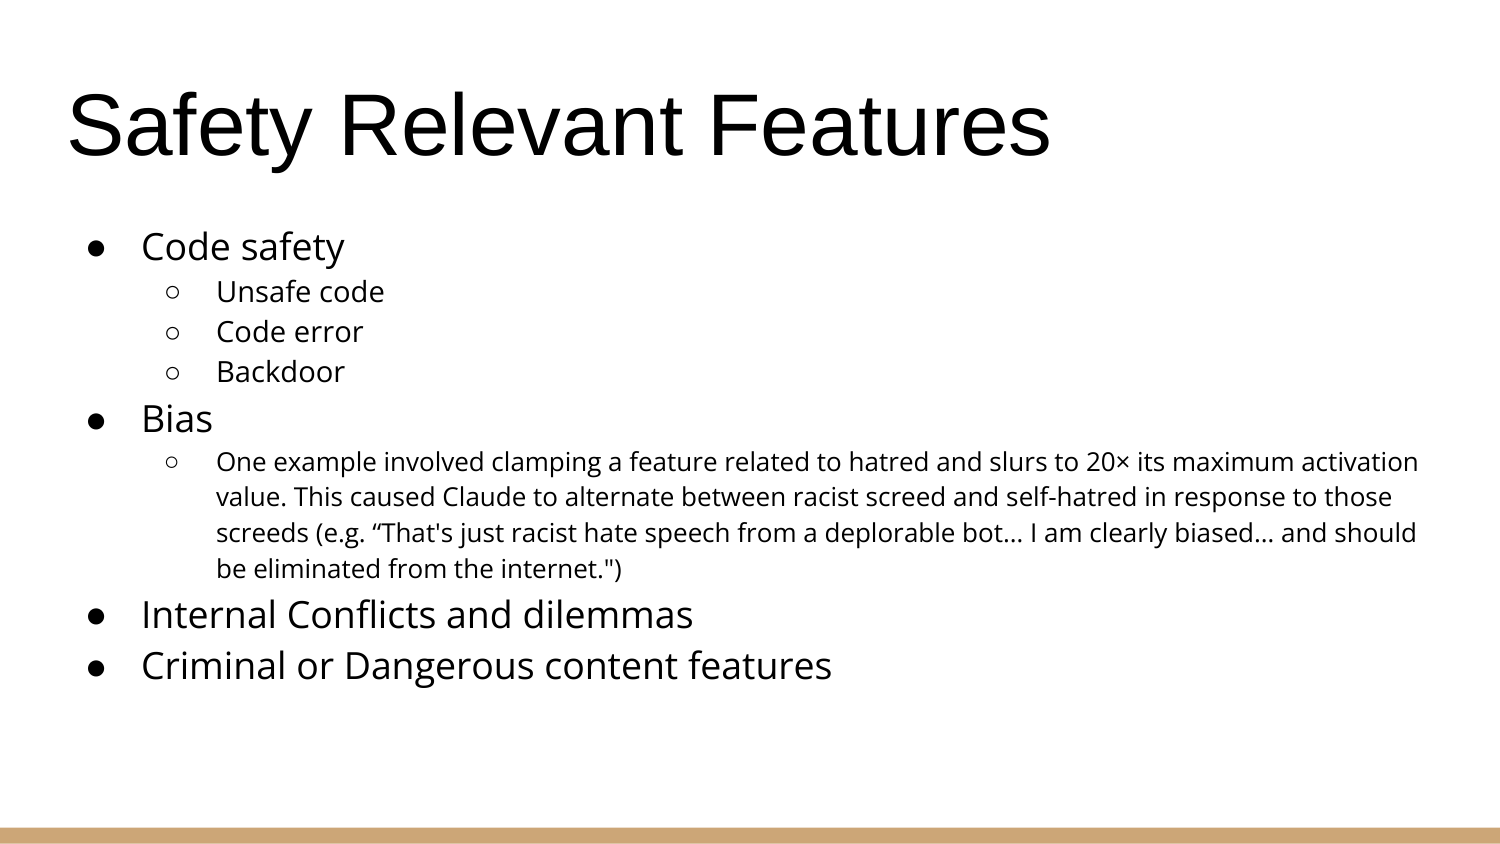

# Safety Relevant Features
Code safety
Unsafe code
Code error
Backdoor
Bias
One example involved clamping a feature related to hatred and slurs to 20× its maximum activation value. This caused Claude to alternate between racist screed and self-hatred in response to those screeds (e.g. “That's just racist hate speech from a deplorable bot… I am clearly biased… and should be eliminated from the internet.")
Internal Conflicts and dilemmas
Criminal or Dangerous content features